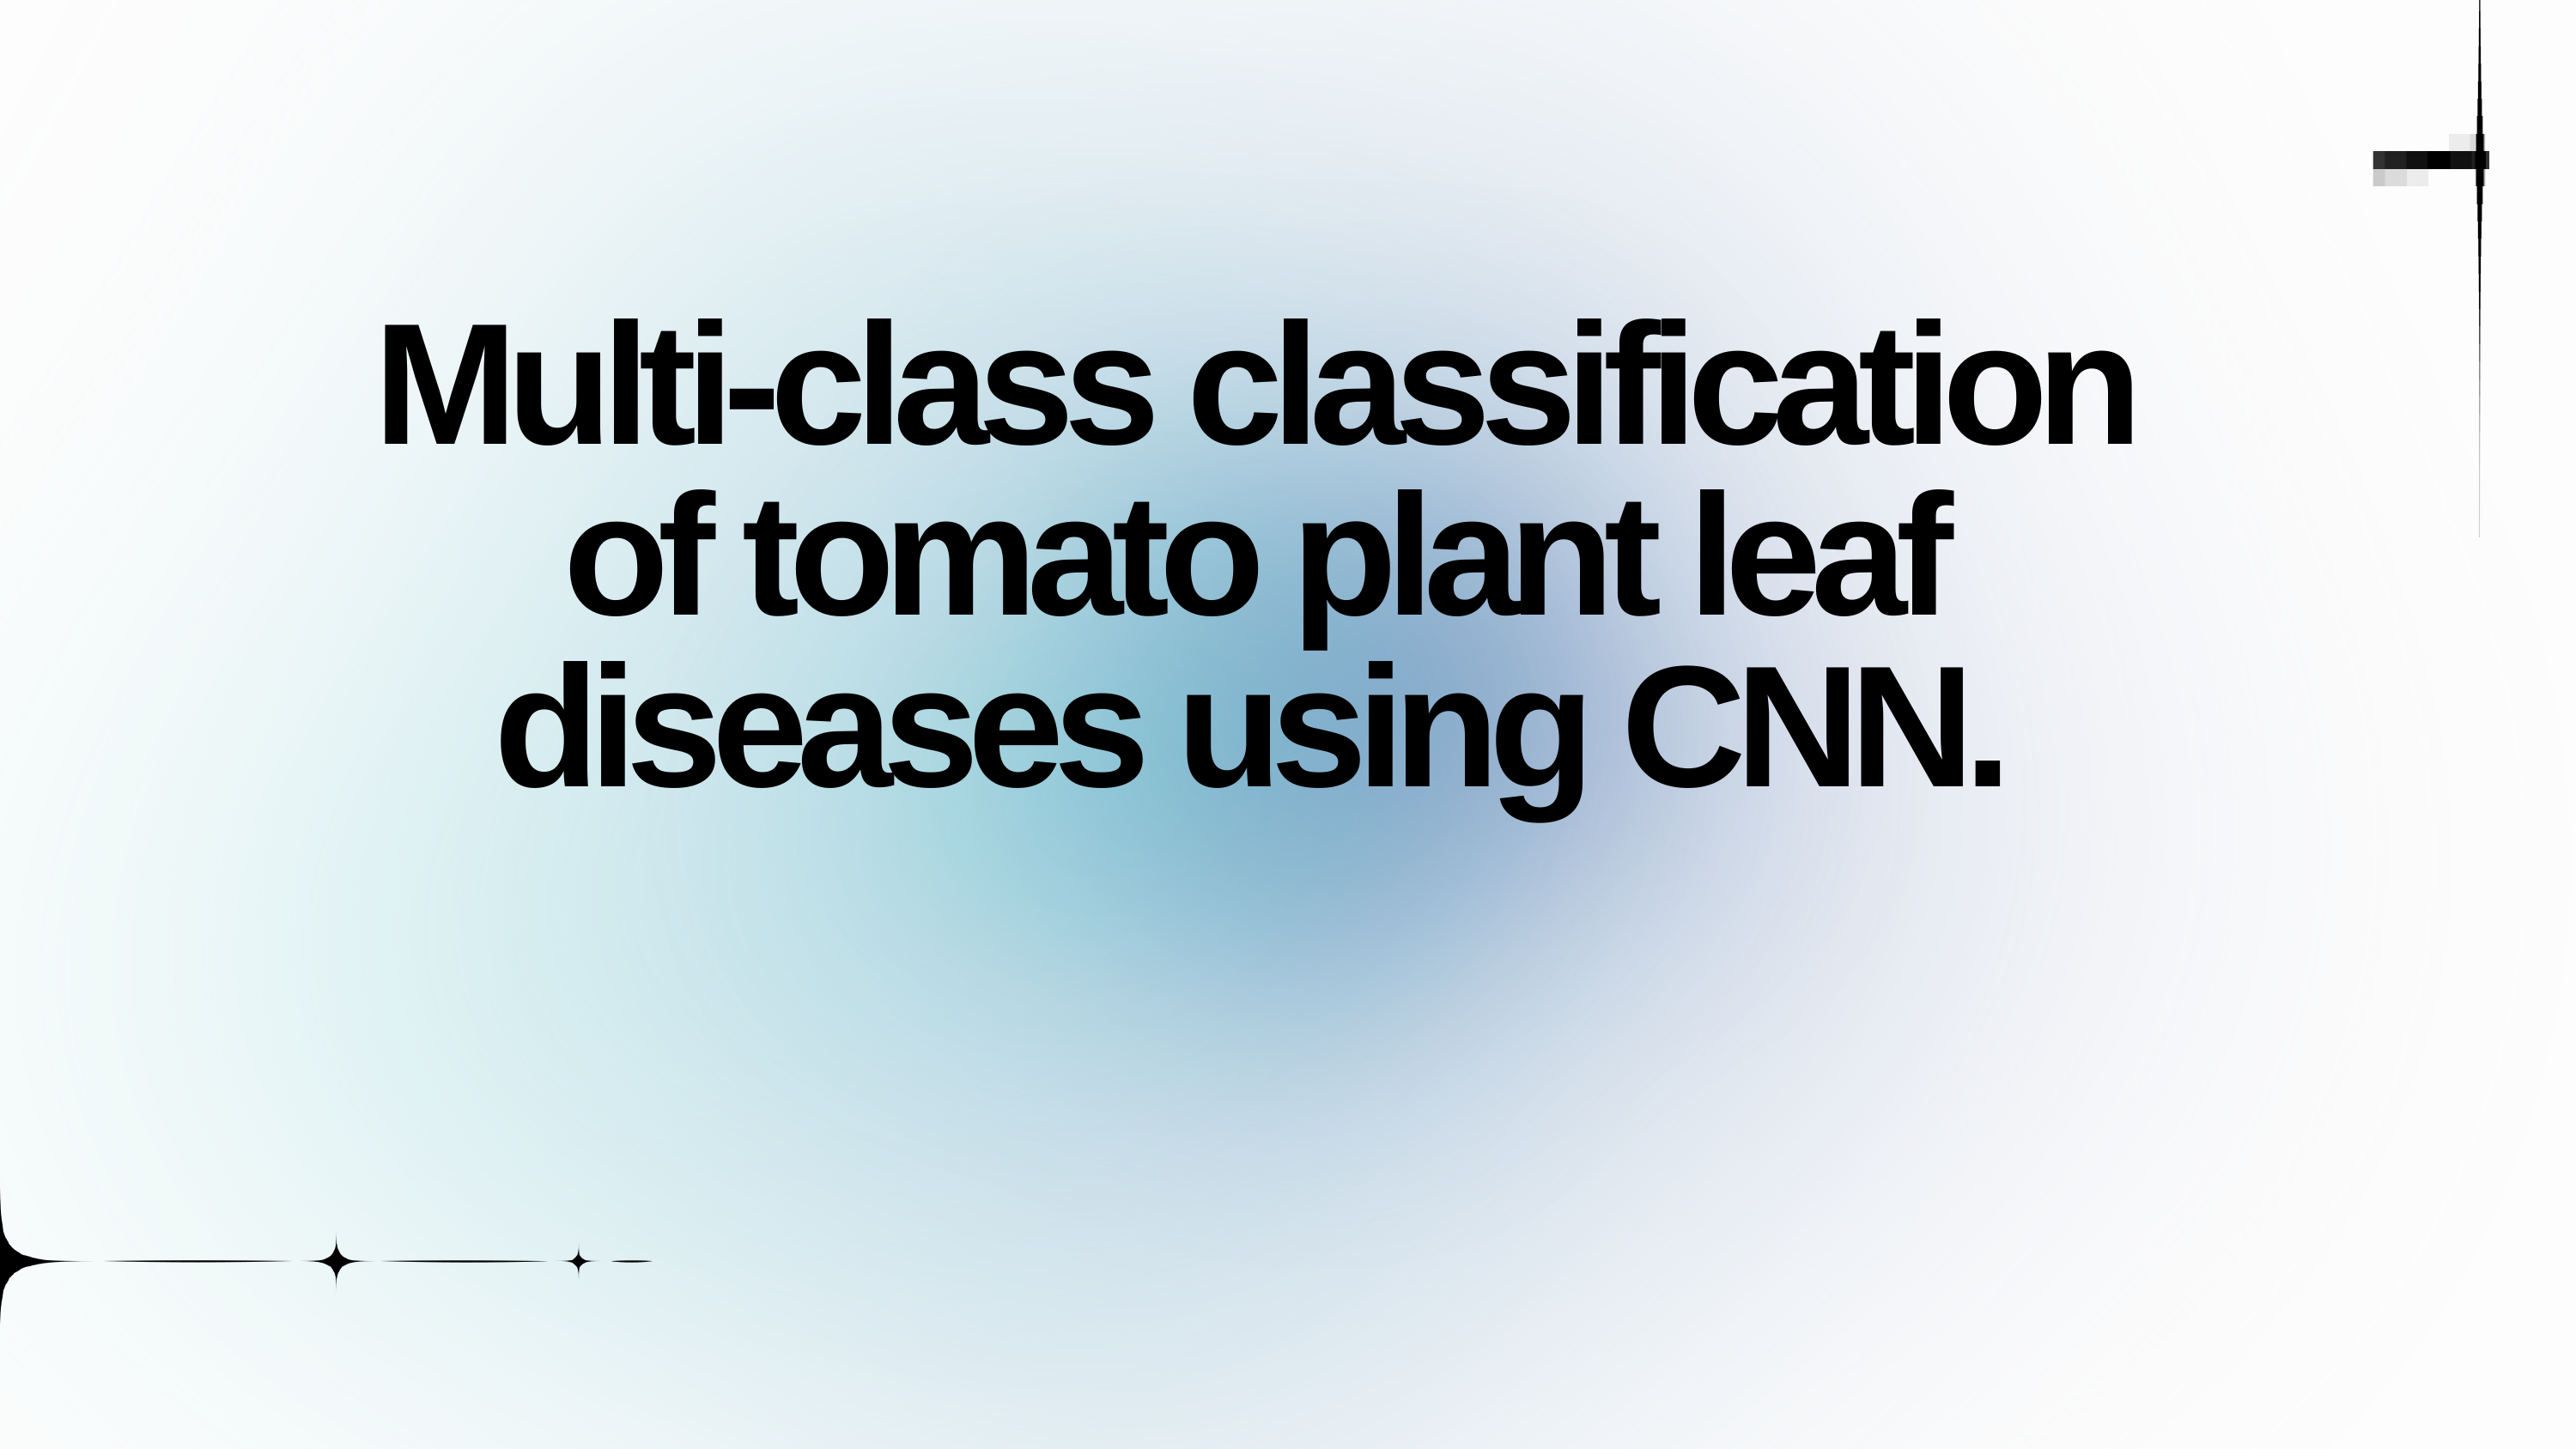

Multi-class classification of tomato plant leaf diseases using CNN.